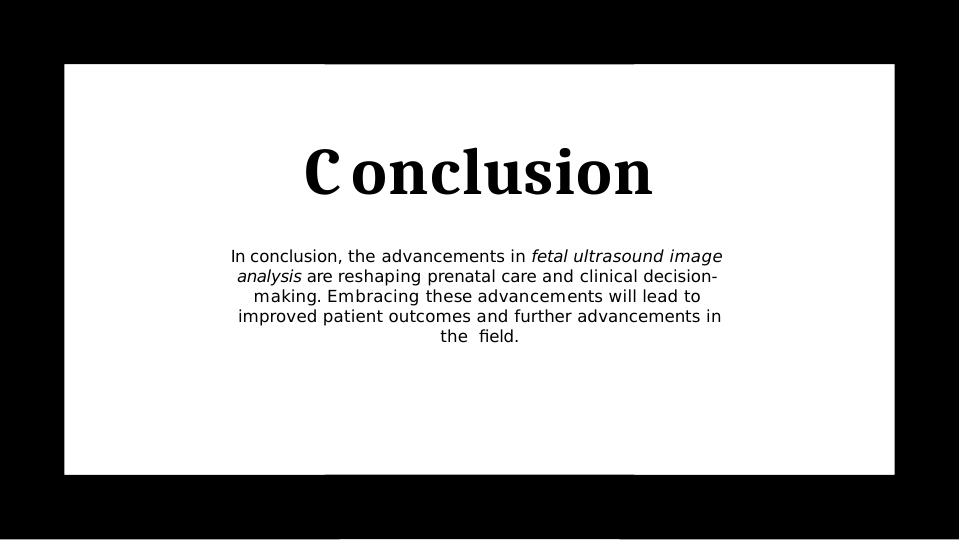

# Conclusion
In conclusion, the advancements in fetal ultrasound image  analysis are reshaping prenatal care and clinical decision-  making. Embracing these advancements will lead to  improved patient outcomes and further advancements in the  ﬁeld.